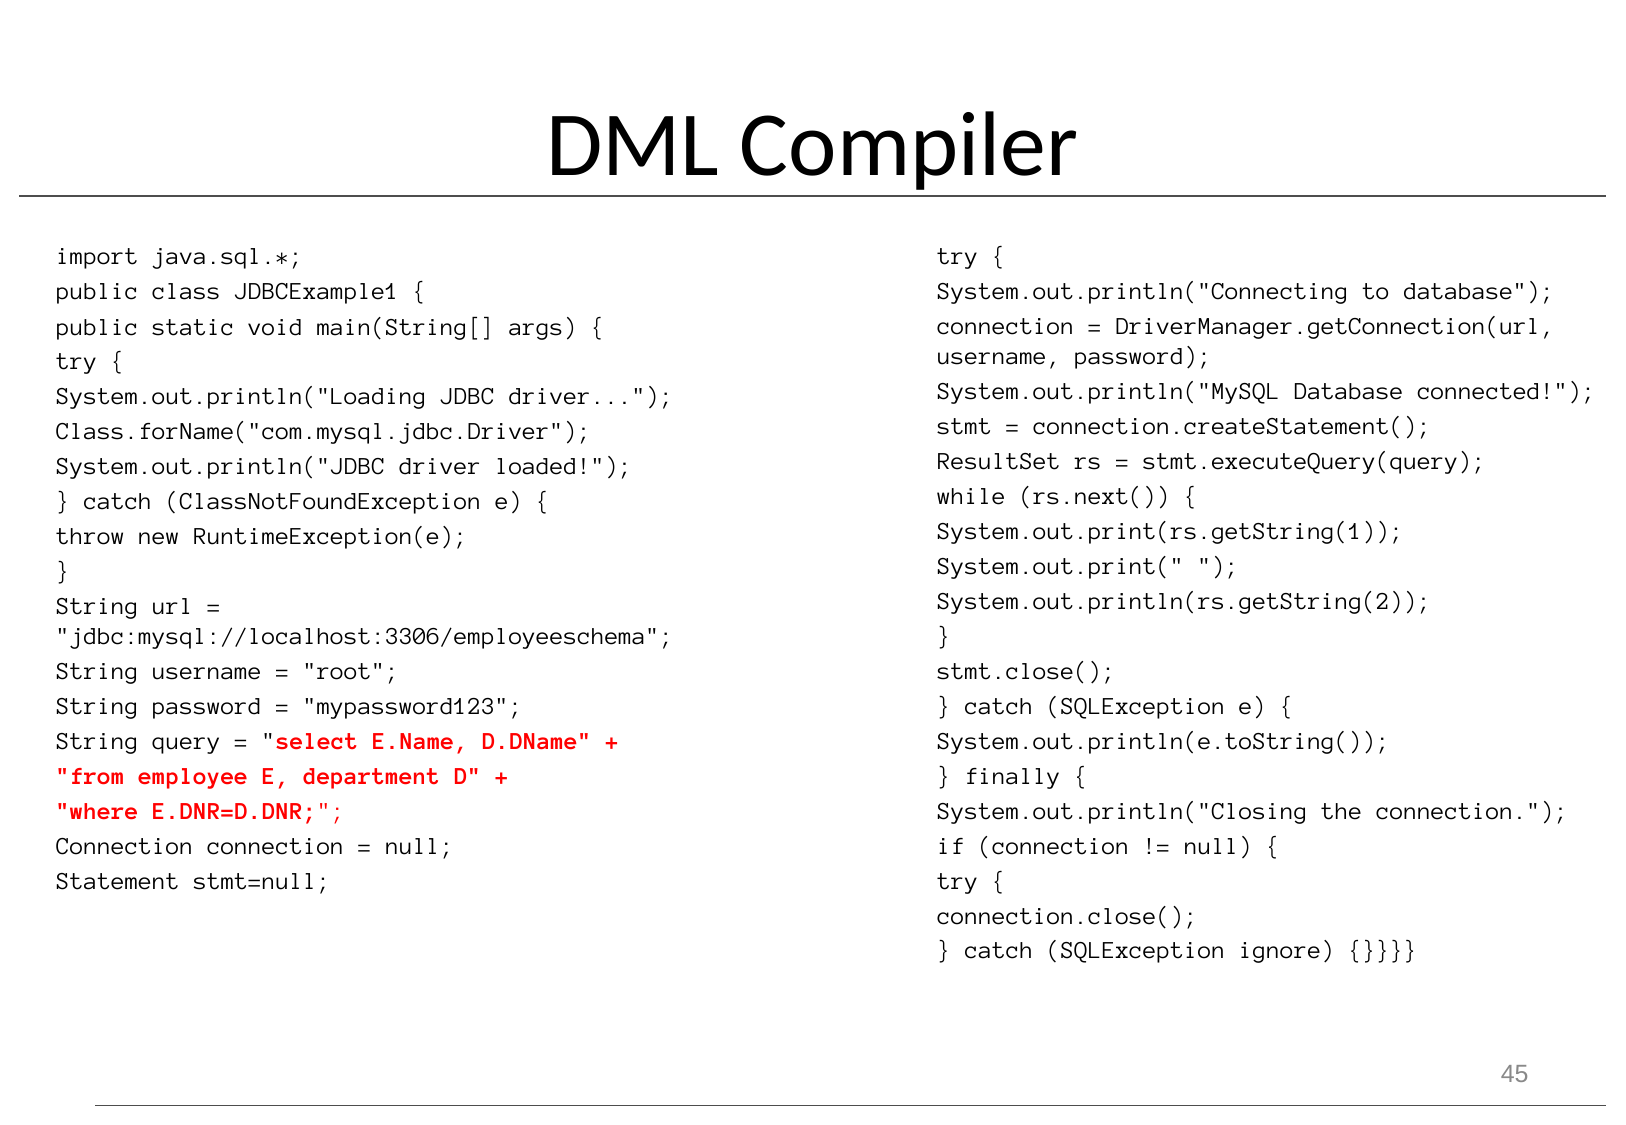

# DML Compiler
import java.sql.*;
public class JDBCExample1 {
public static void main(String[] args) {
try {
System.out.println("Loading JDBC driver...");
Class.forName("com.mysql.jdbc.Driver");
System.out.println("JDBC driver loaded!");
} catch (ClassNotFoundException e) {
throw new RuntimeException(e);
}
String url = "jdbc:mysql://localhost:3306/employeeschema";
String username = "root";
String password = "mypassword123";
String query = "select E.Name, D.DName" +
"from employee E, department D" +
"where E.DNR=D.DNR;";
Connection connection = null;
Statement stmt=null;
try {
System.out.println("Connecting to database");
connection = DriverManager.getConnection(url, username, password);
System.out.println("MySQL Database connected!");
stmt = connection.createStatement();
ResultSet rs = stmt.executeQuery(query);
while (rs.next()) {
System.out.print(rs.getString(1));
System.out.print(" ");
System.out.println(rs.getString(2));
}
stmt.close();
} catch (SQLException e) {
System.out.println(e.toString());
} finally {
System.out.println("Closing the connection.");
if (connection != null) {
try {
connection.close();
} catch (SQLException ignore) {}}}}
45